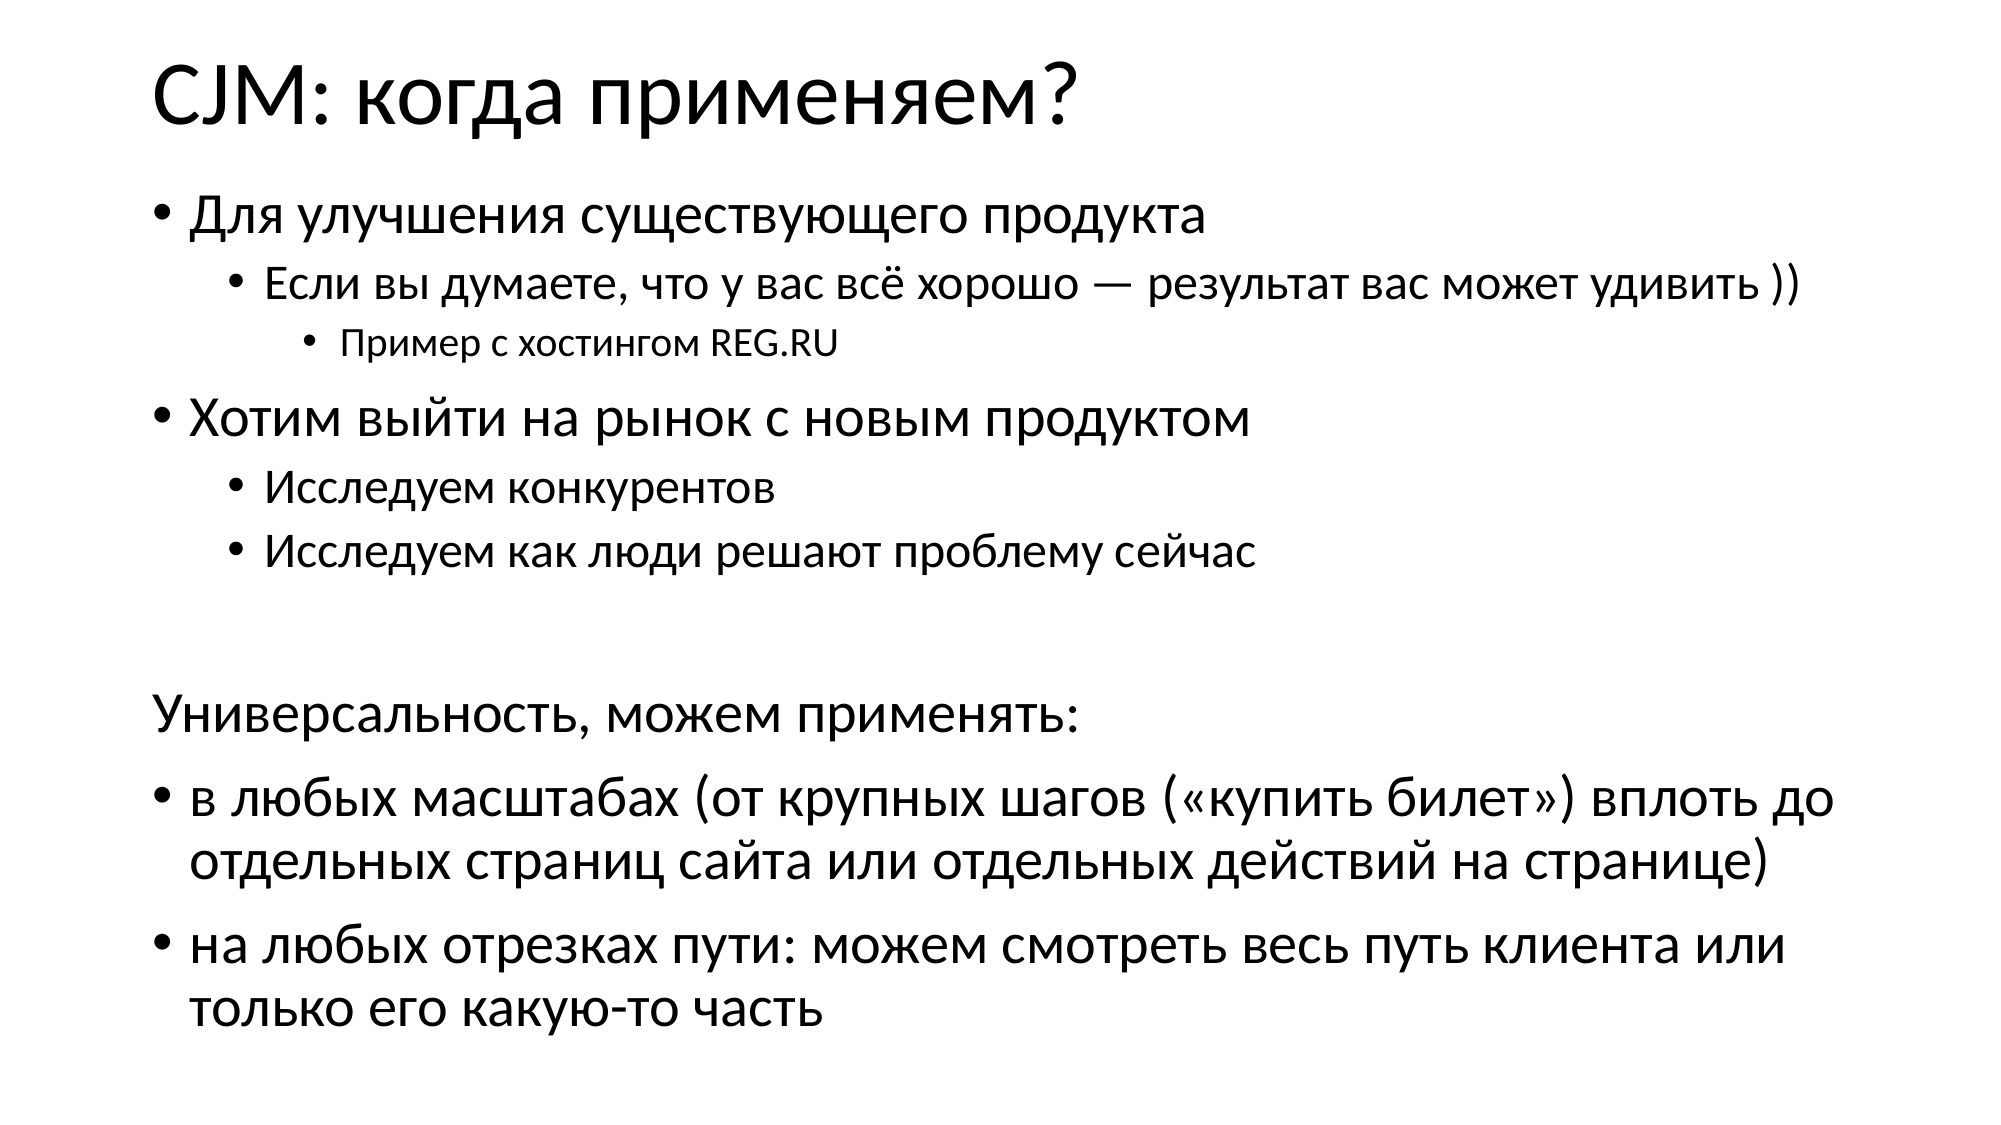

# CJM: когда применяем?
Для улучшения существующего продукта
Если вы думаете, что у вас всё хорошо — результат вас может удивить ))
Пример с хостингом REG.RU
Хотим выйти на рынок с новым продуктом
Исследуем конкурентов
Исследуем как люди решают проблему сейчас

Универсальность, можем применять:
в любых масштабах (от крупных шагов («купить билет») вплоть до отдельных страниц сайта или отдельных действий на странице)
на любых отрезках пути: можем смотреть весь путь клиента или только его какую-то часть